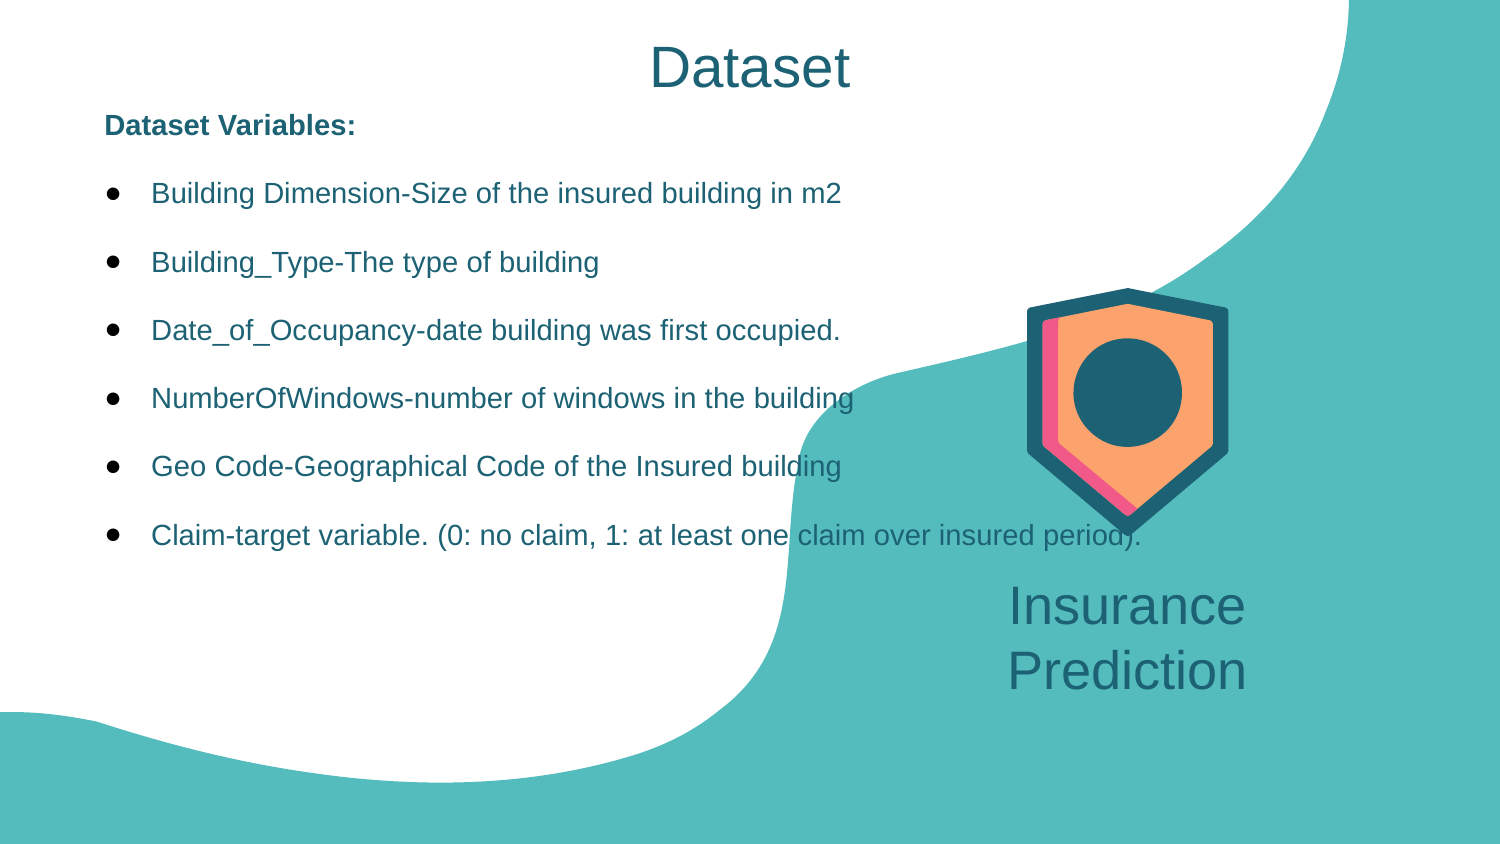

# Dataset
Dataset Variables:
Building Dimension-Size of the insured building in m2
Building_Type-The type of building
Date_of_Occupancy-date building was first occupied.
NumberOfWindows-number of windows in the building
Geo Code-Geographical Code of the Insured building
Claim-target variable. (0: no claim, 1: at least one claim over insured period).

Insurance
Prediction